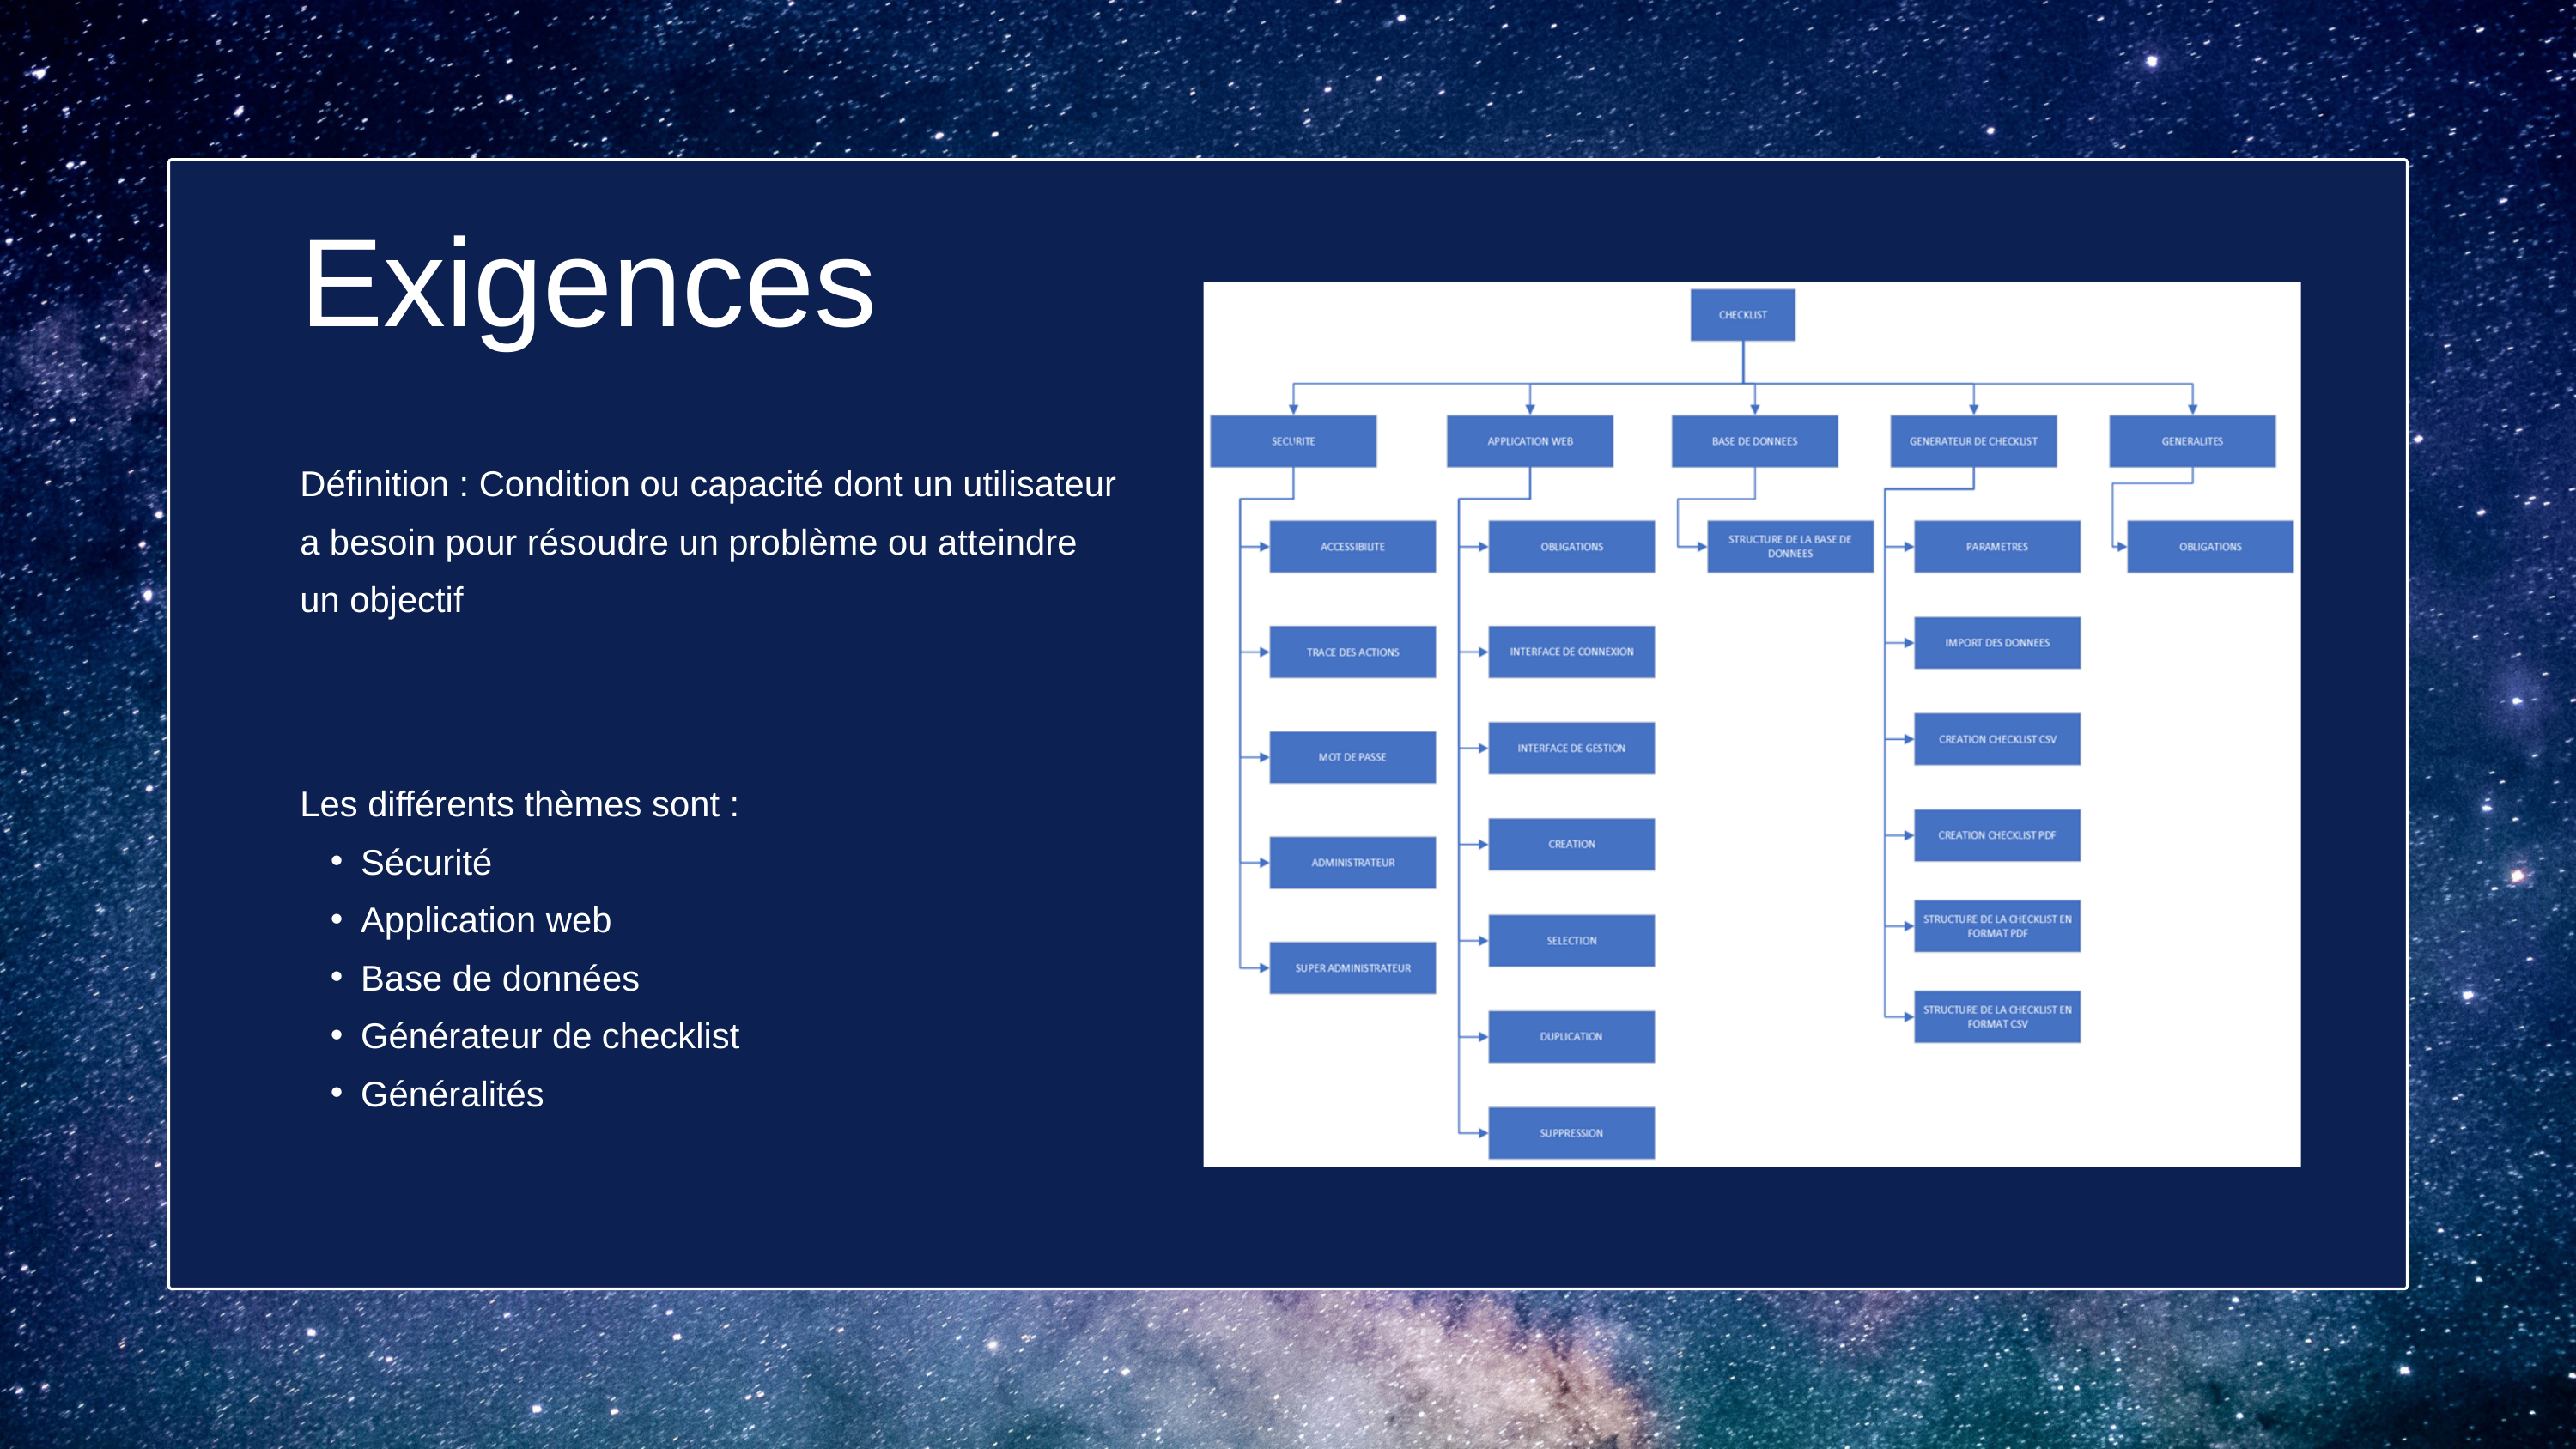

Exigences

Définition : Condition ou capacité dont un utilisateur a besoin pour résoudre un problème ou atteindre un objectif
Les différents thèmes sont :
Sécurité
Application web
Base de données
Générateur de checklist
Généralités